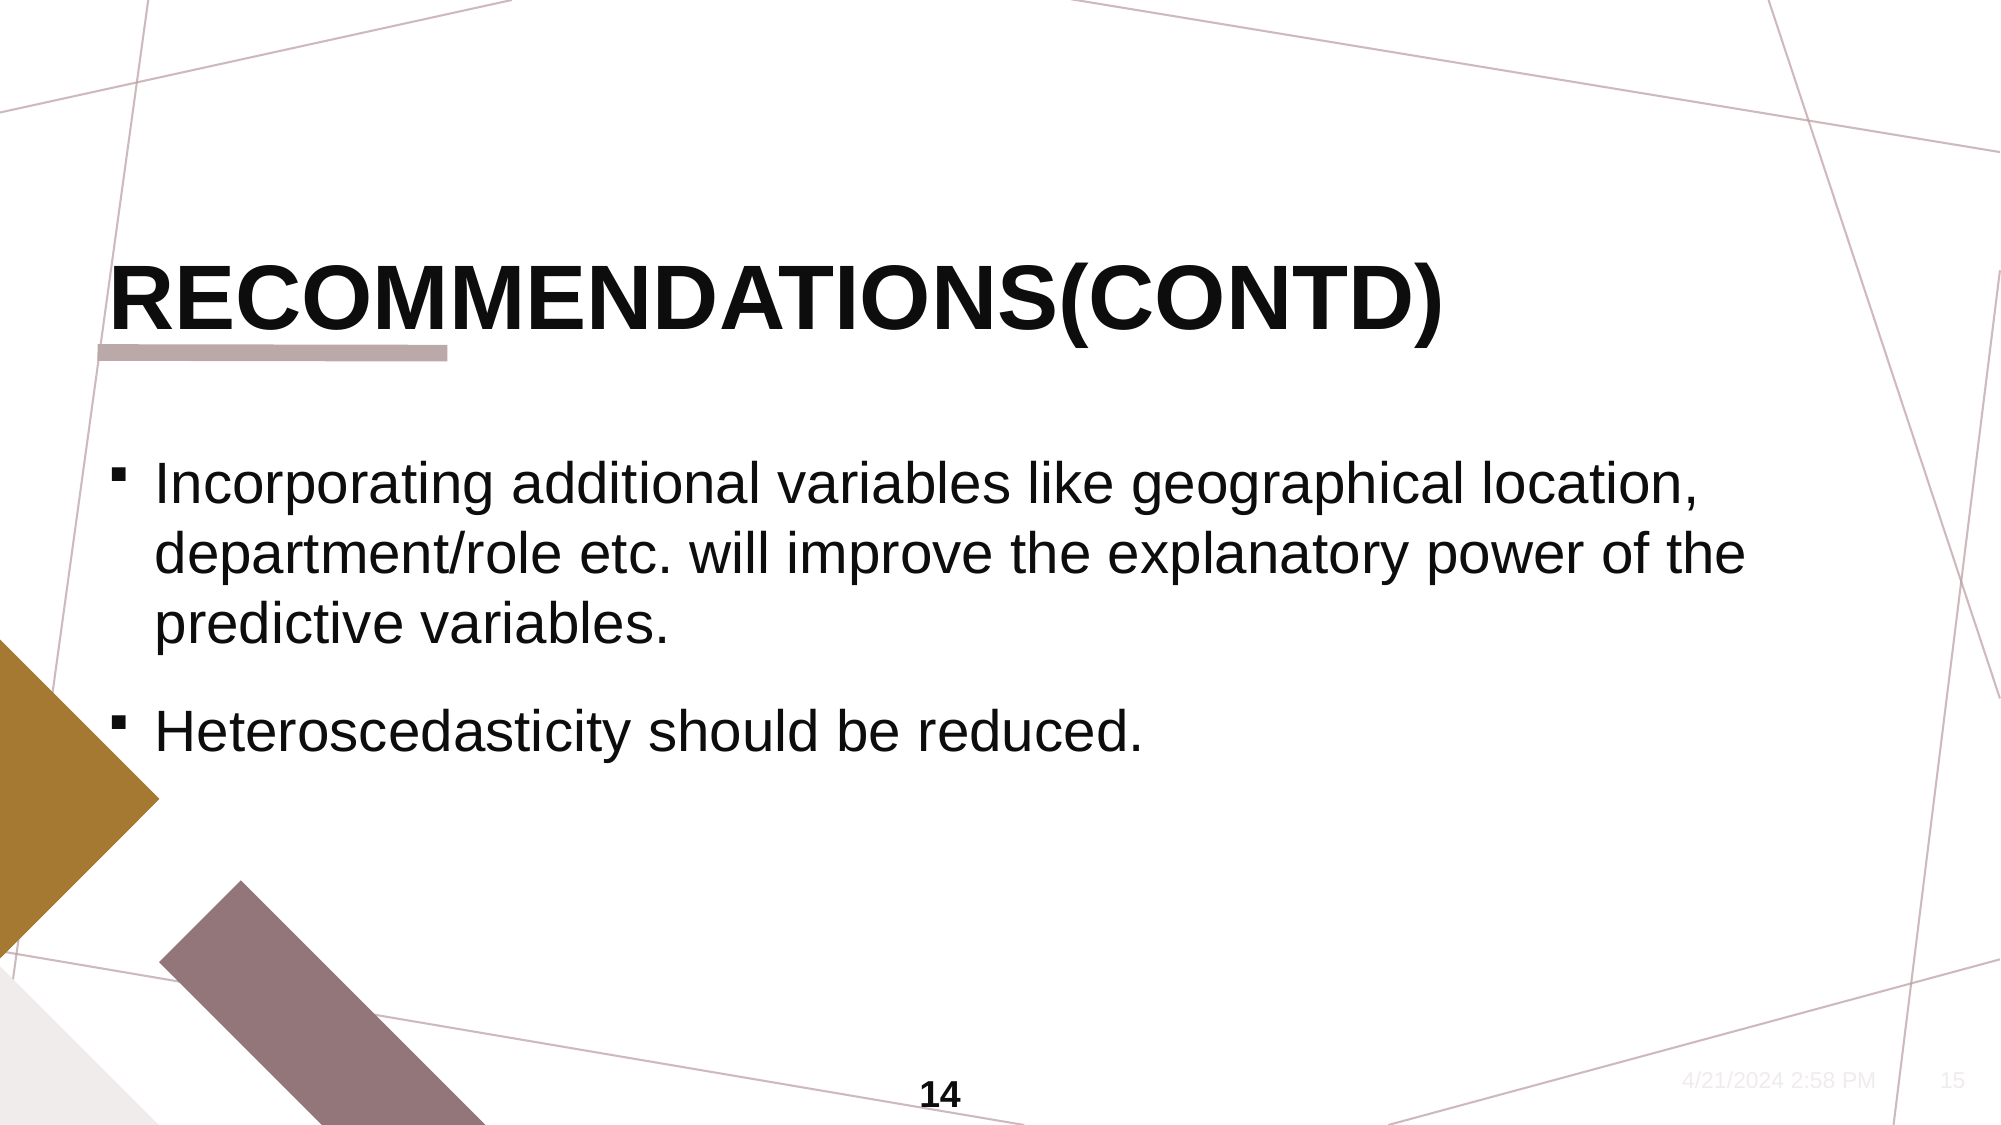

# RECOMMENDATIONS(CONTD)

Incorporating additional variables like geographical location, department/role etc. will improve the explanatory power of the predictive variables.
Heteroscedasticity should be reduced.

             14

4/21/2024 2:58 PM
15